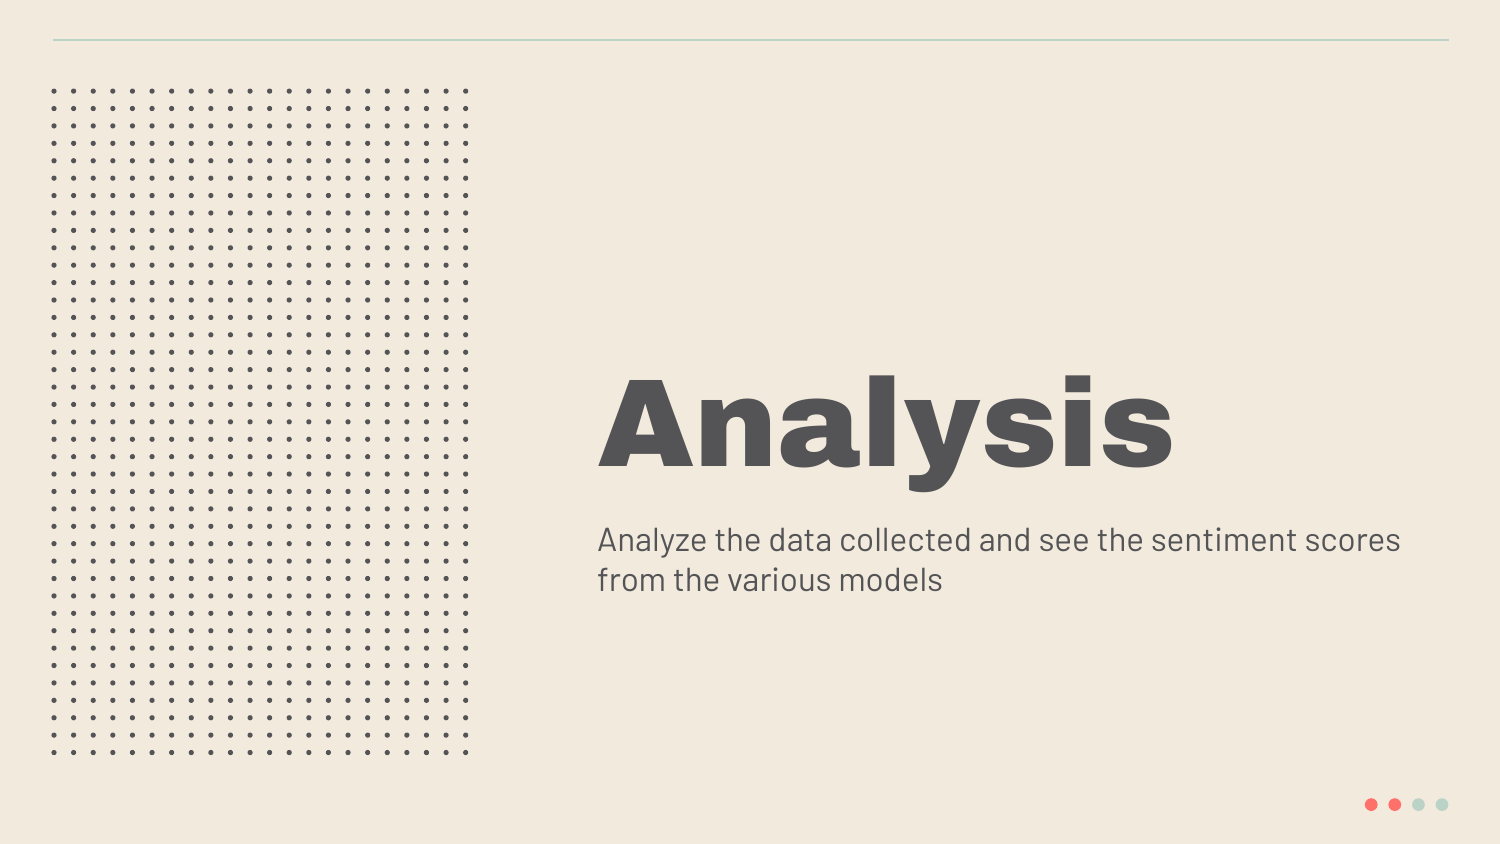

# Analysis
Analyze the data collected and see the sentiment scores from the various models